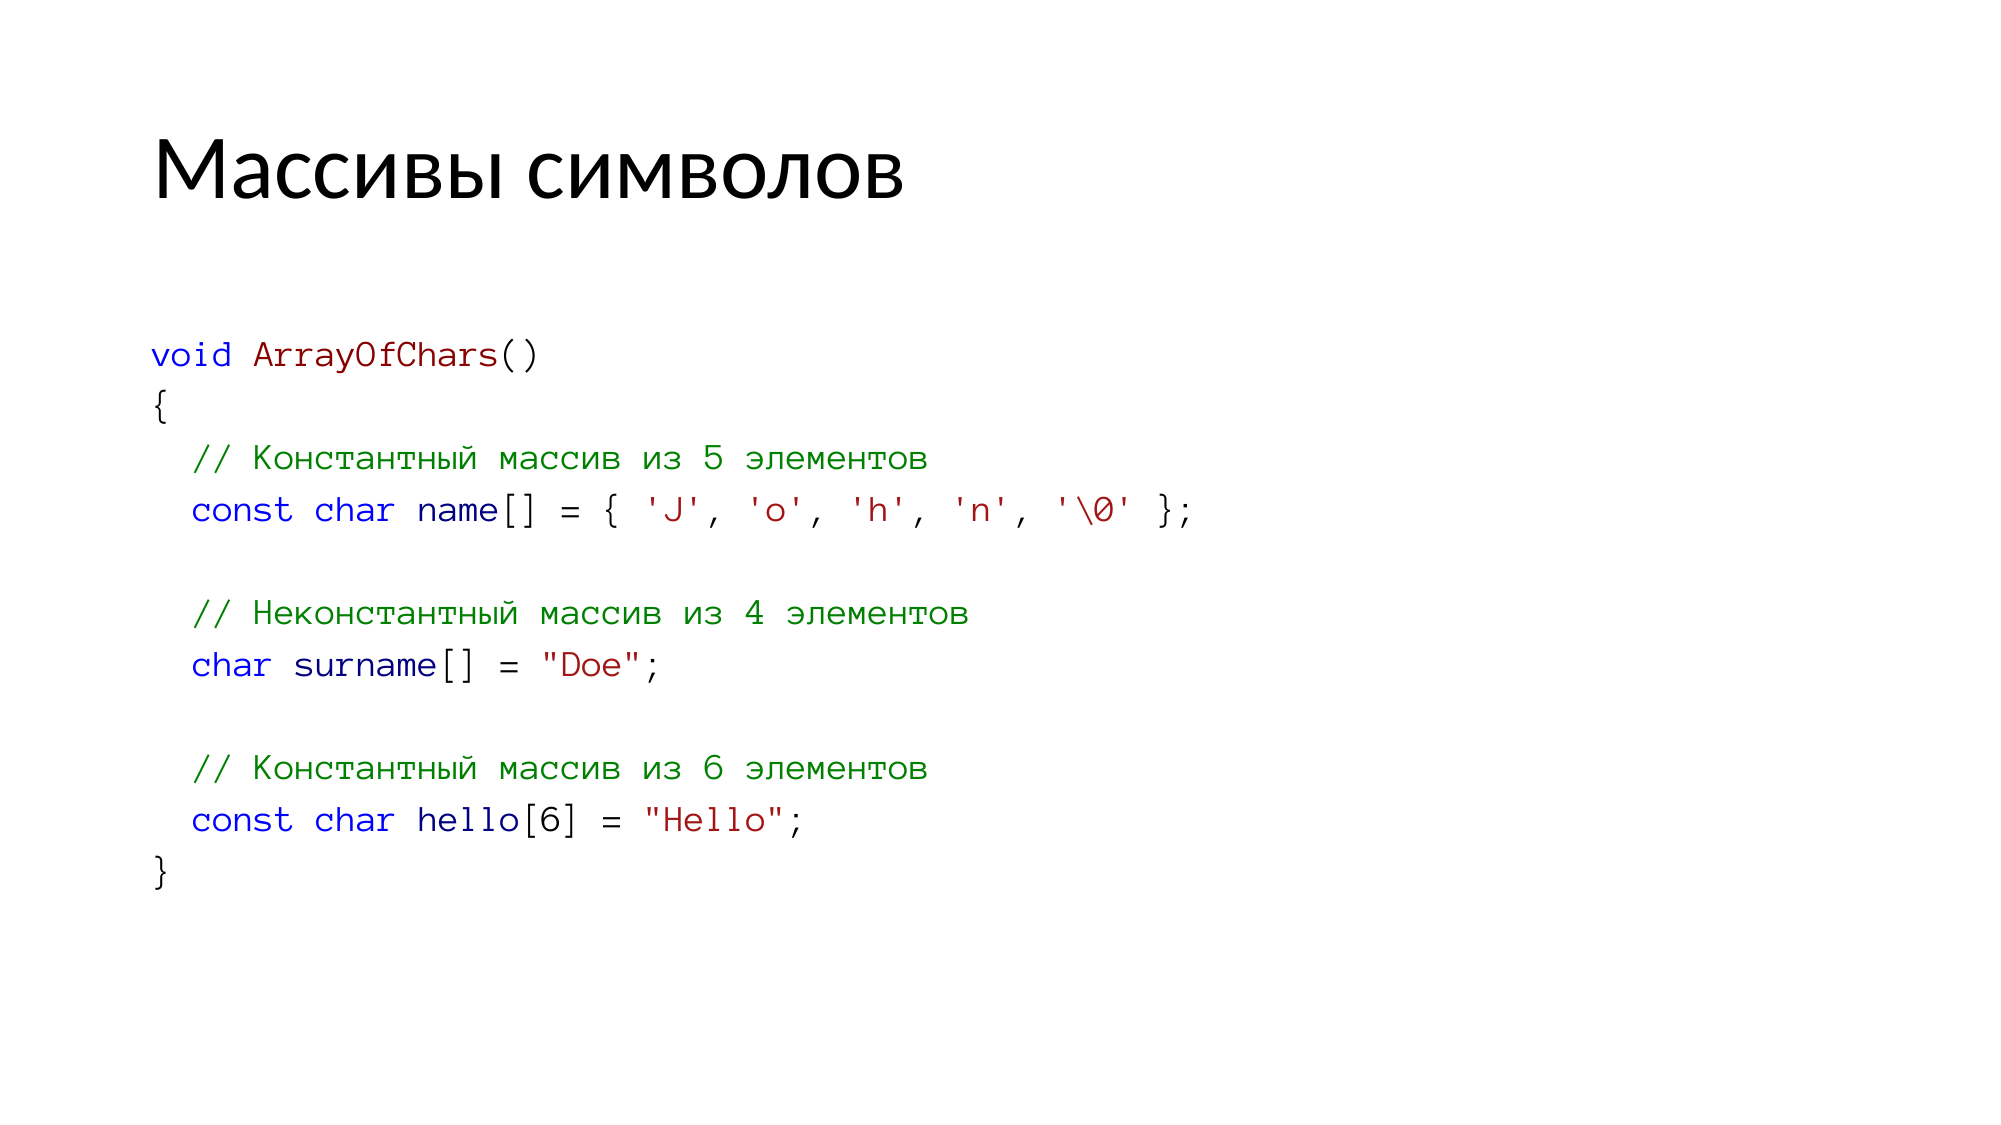

# Массивы символов
void ArrayOfChars()
{
  // Константный массив из 5 элементов
  const char name[] = { 'J', 'o', 'h', 'n', '\0' };

  // Неконстантный массив из 4 элементов
  char surname[] = "Doe";

  // Константный массив из 6 элементов
  const char hello[6] = "Hello";
}